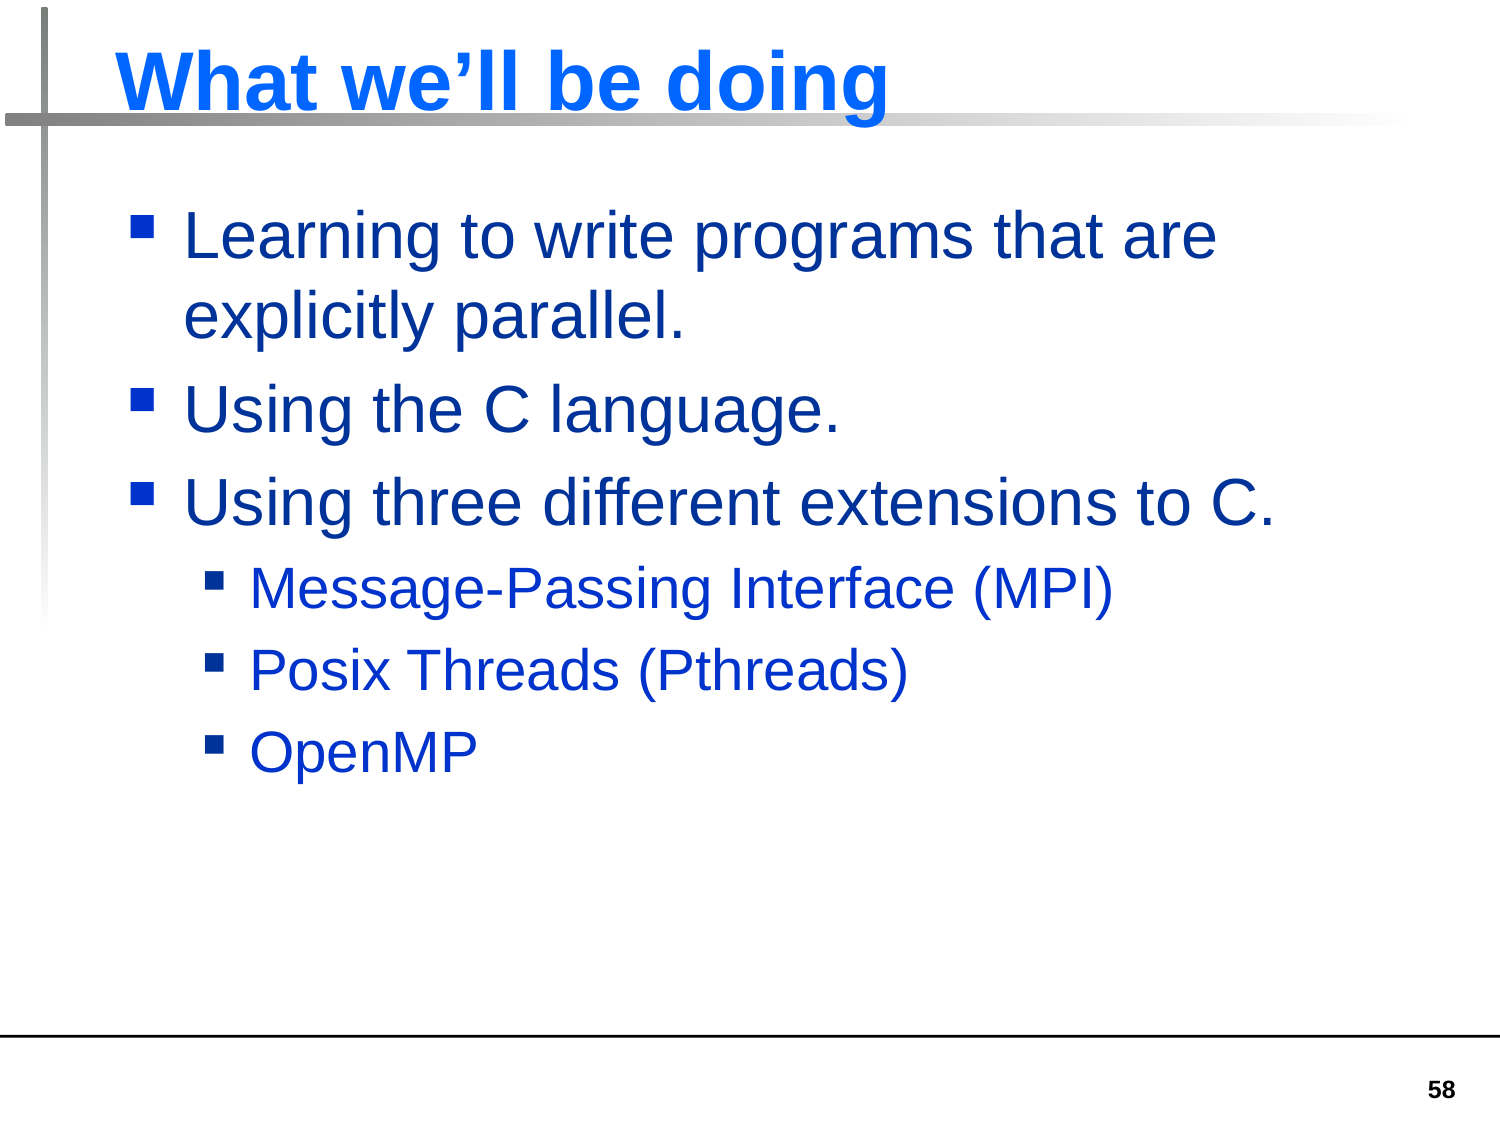

# What we’ll be doing
Learning to write programs that are explicitly parallel.
Using the C language.
Using three different extensions to C.
Message-Passing Interface (MPI)
Posix Threads (Pthreads)
OpenMP